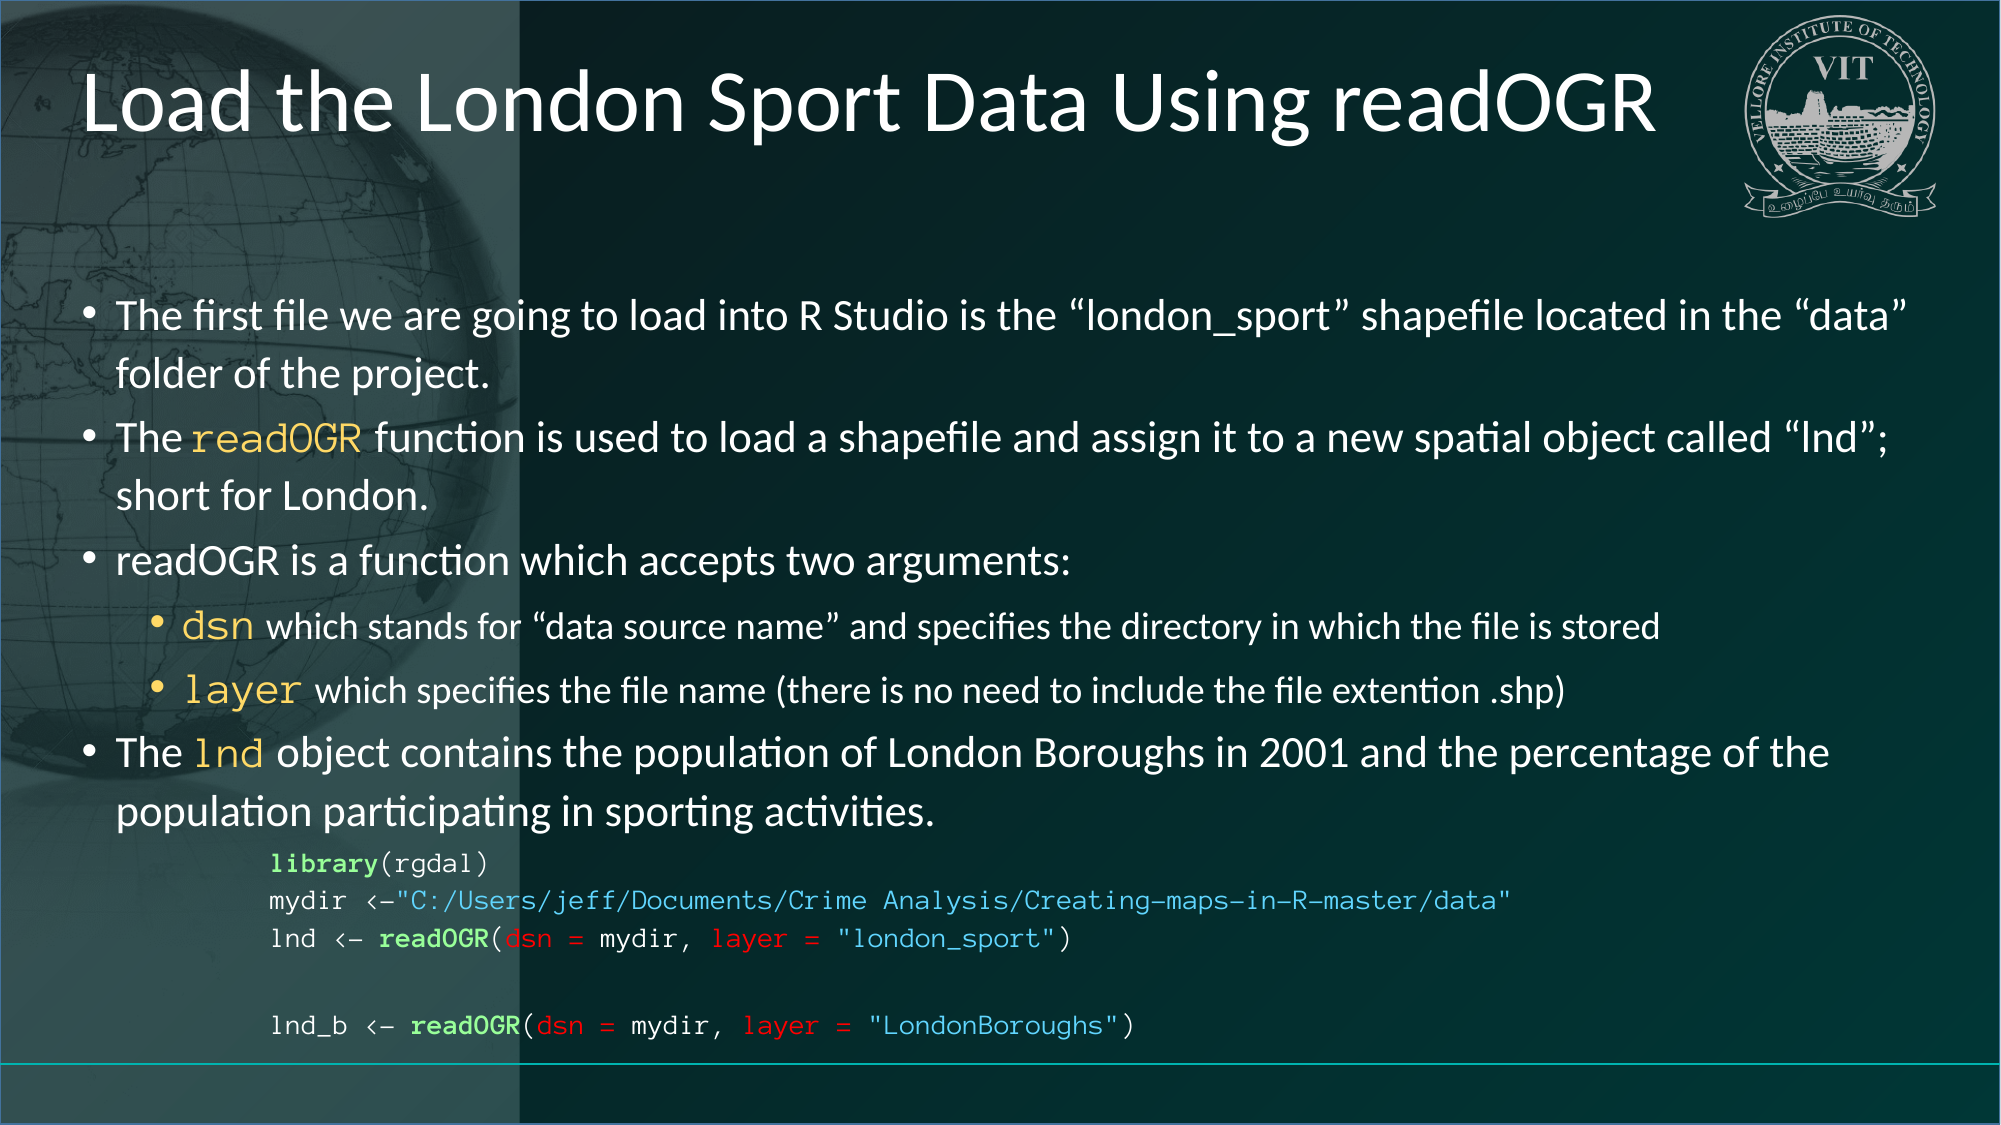

# Load the London Sport Data Using readOGR
The first file we are going to load into R Studio is the “london_sport” shapefile located in the “data” folder of the project.
The readOGR function is used to load a shapefile and assign it to a new spatial object called “lnd”; short for London.
readOGR is a function which accepts two arguments:
dsn which stands for “data source name” and specifies the directory in which the file is stored
layer which specifies the file name (there is no need to include the file extention .shp)
The lnd object contains the population of London Boroughs in 2001 and the percentage of the population participating in sporting activities.
library(rgdal)
mydir <-"C:/Users/jeff/Documents/Crime Analysis/Creating-maps-in-R-master/data"
lnd <- readOGR(dsn = mydir, layer = "london_sport")

lnd_b <- readOGR(dsn = mydir, layer = "LondonBoroughs")